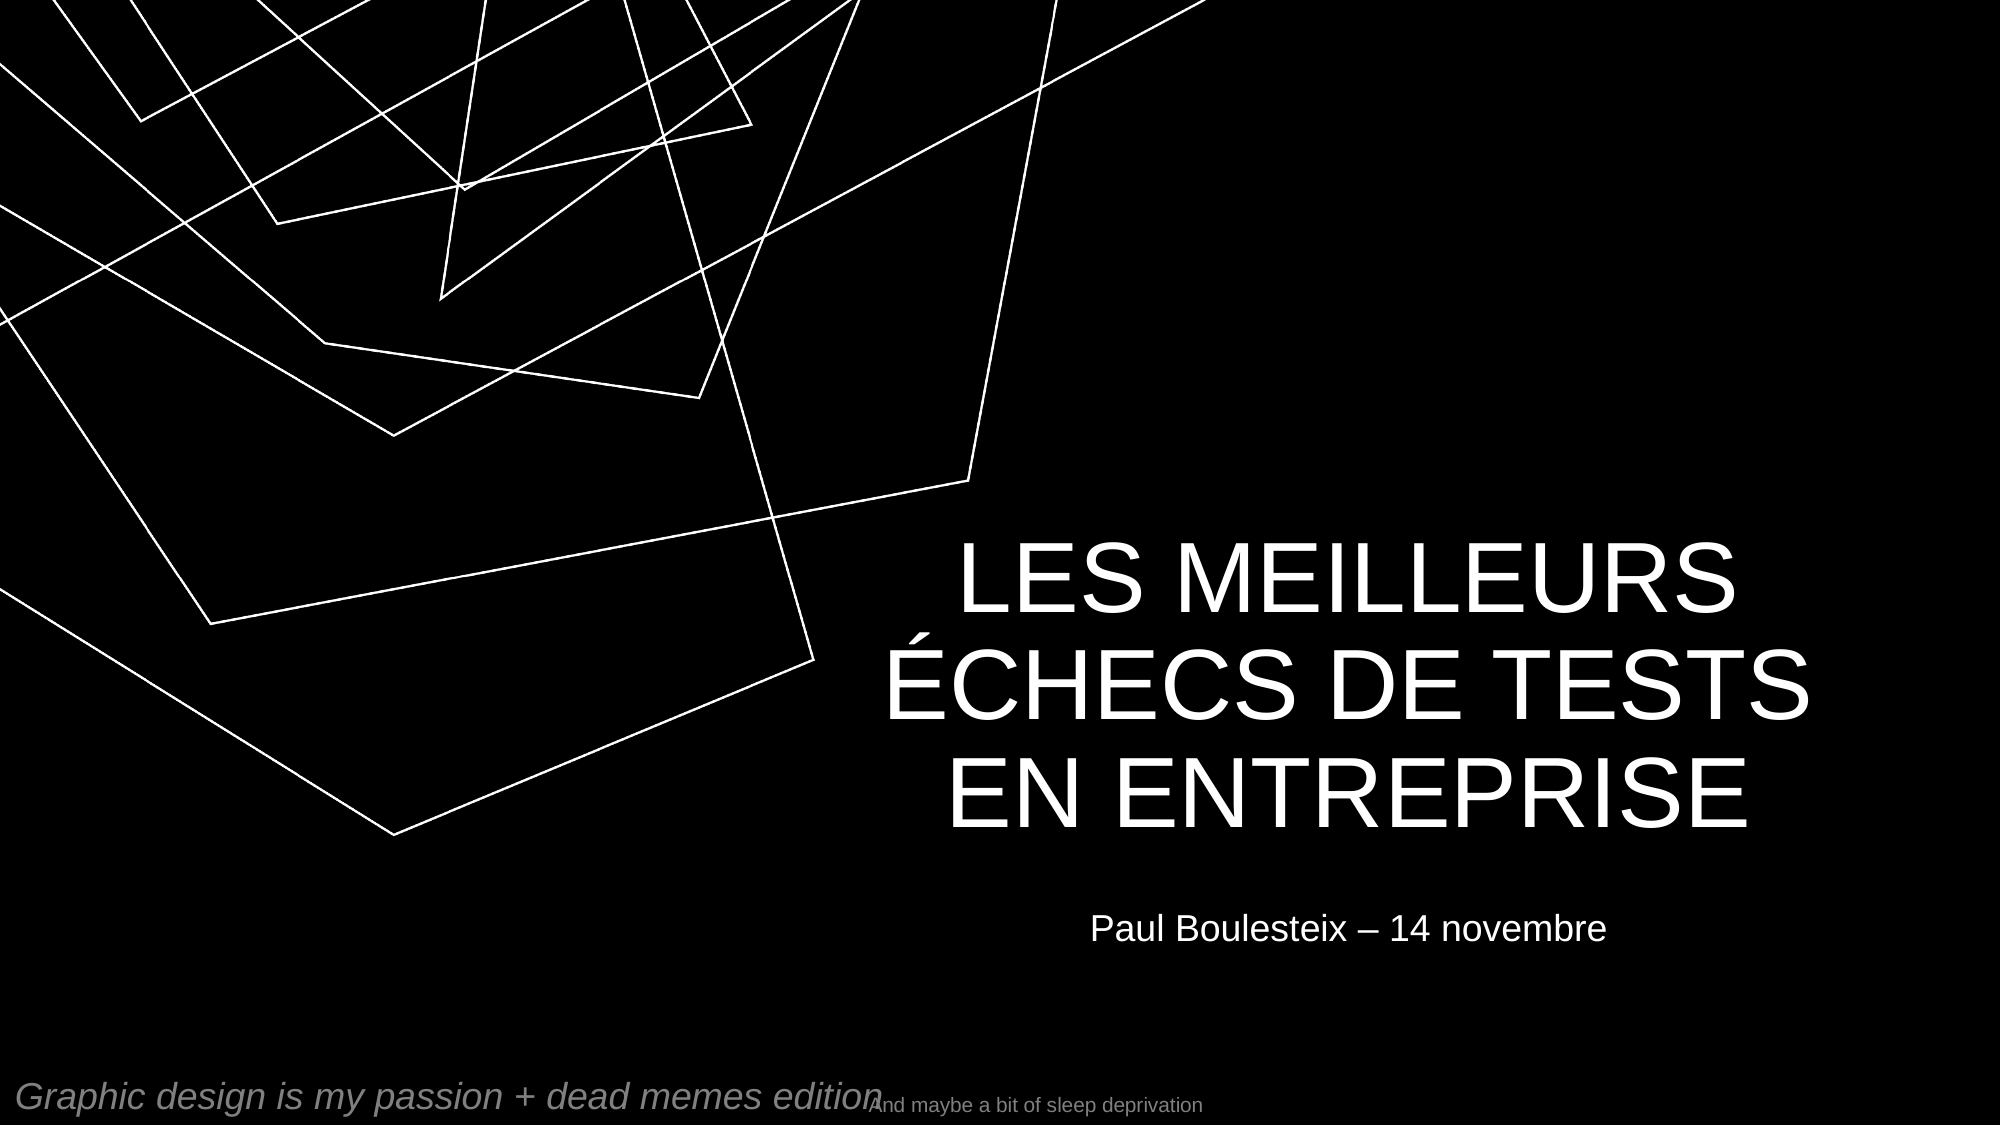

# Les meilleurs échecs de tests en entreprise
Paul Boulesteix – 14 novembre
Graphic design is my passion + dead memes edition
And maybe a bit of sleep deprivation